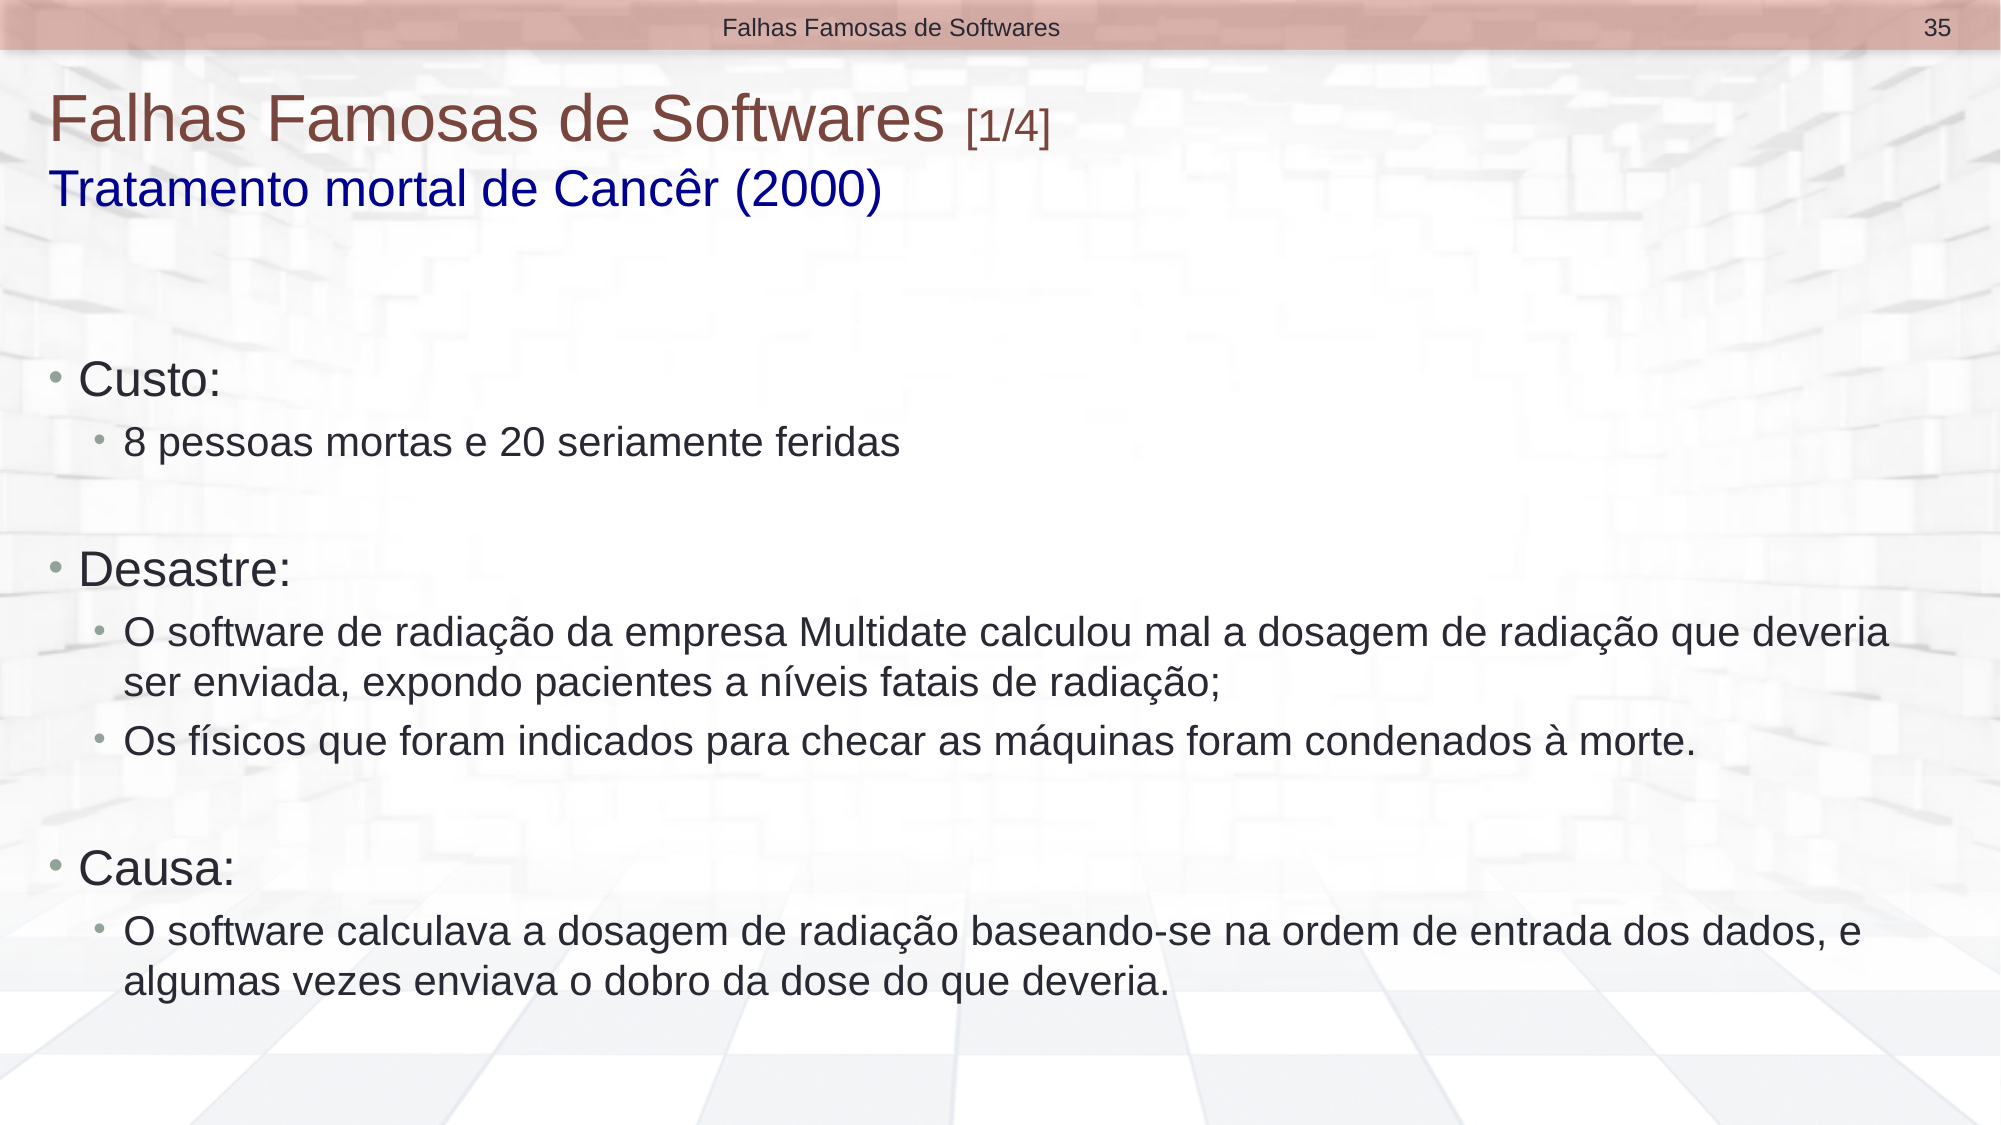

35
Falhas Famosas de Softwares
# Falhas Famosas de Softwares [1/4] Tratamento mortal de Cancêr (2000)
Custo:
8 pessoas mortas e 20 seriamente feridas

Desastre:
O software de radiação da empresa Multidate calculou mal a dosagem de radiação que deveria ser enviada, expondo pacientes a níveis fatais de radiação;
Os físicos que foram indicados para checar as máquinas foram condenados à morte.

Causa:
O software calculava a dosagem de radiação baseando-se na ordem de entrada dos dados, e algumas vezes enviava o dobro da dose do que deveria.